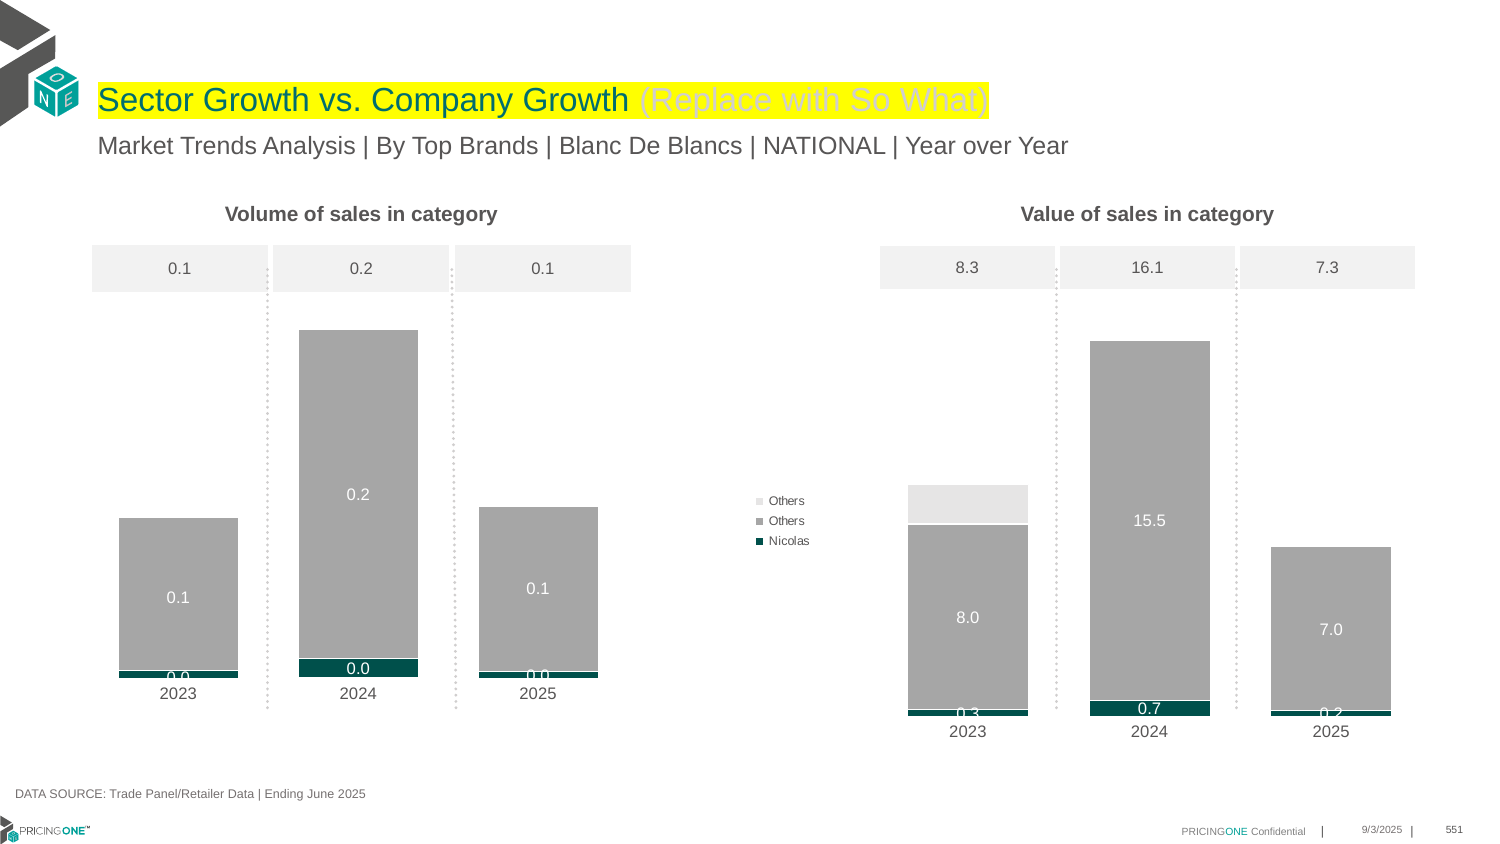

# Sector Growth vs. Company Growth (Replace with So What)
Market Trends Analysis | By Top Brands | Blanc De Blancs | NATIONAL | Year over Year
| Value of sales in category |  |  |
| --- | --- | --- |
| 8.3 | 16.1 | 7.3 |
| Volume of sales in category |  |  |
| --- | --- | --- |
| 0.1 | 0.2 | 0.1 |

### Chart

| Category | Nicolas | Others | Others |
|---|---|---|---|
| 2023 | 0.277077 | 7.984776 | 1.697000000160187 |
| 2024 | 0.660985 | 15.485998 | 0.0 |
| 2025 | 0.236742 | 7.040431 | 0.0 |

### Chart

| Category | Nicolas | Others | Others |
|---|---|---|---|
| 2023 | 0.004879 | 0.100832 | 0.0 |
| 2024 | 0.012529 | 0.216424 | -1.455191522836685e-11 |
| 2025 | 0.004388 | 0.108407 | 0.0 |
DATA SOURCE: Trade Panel/Retailer Data | Ending June 2025

9/3/2025
551